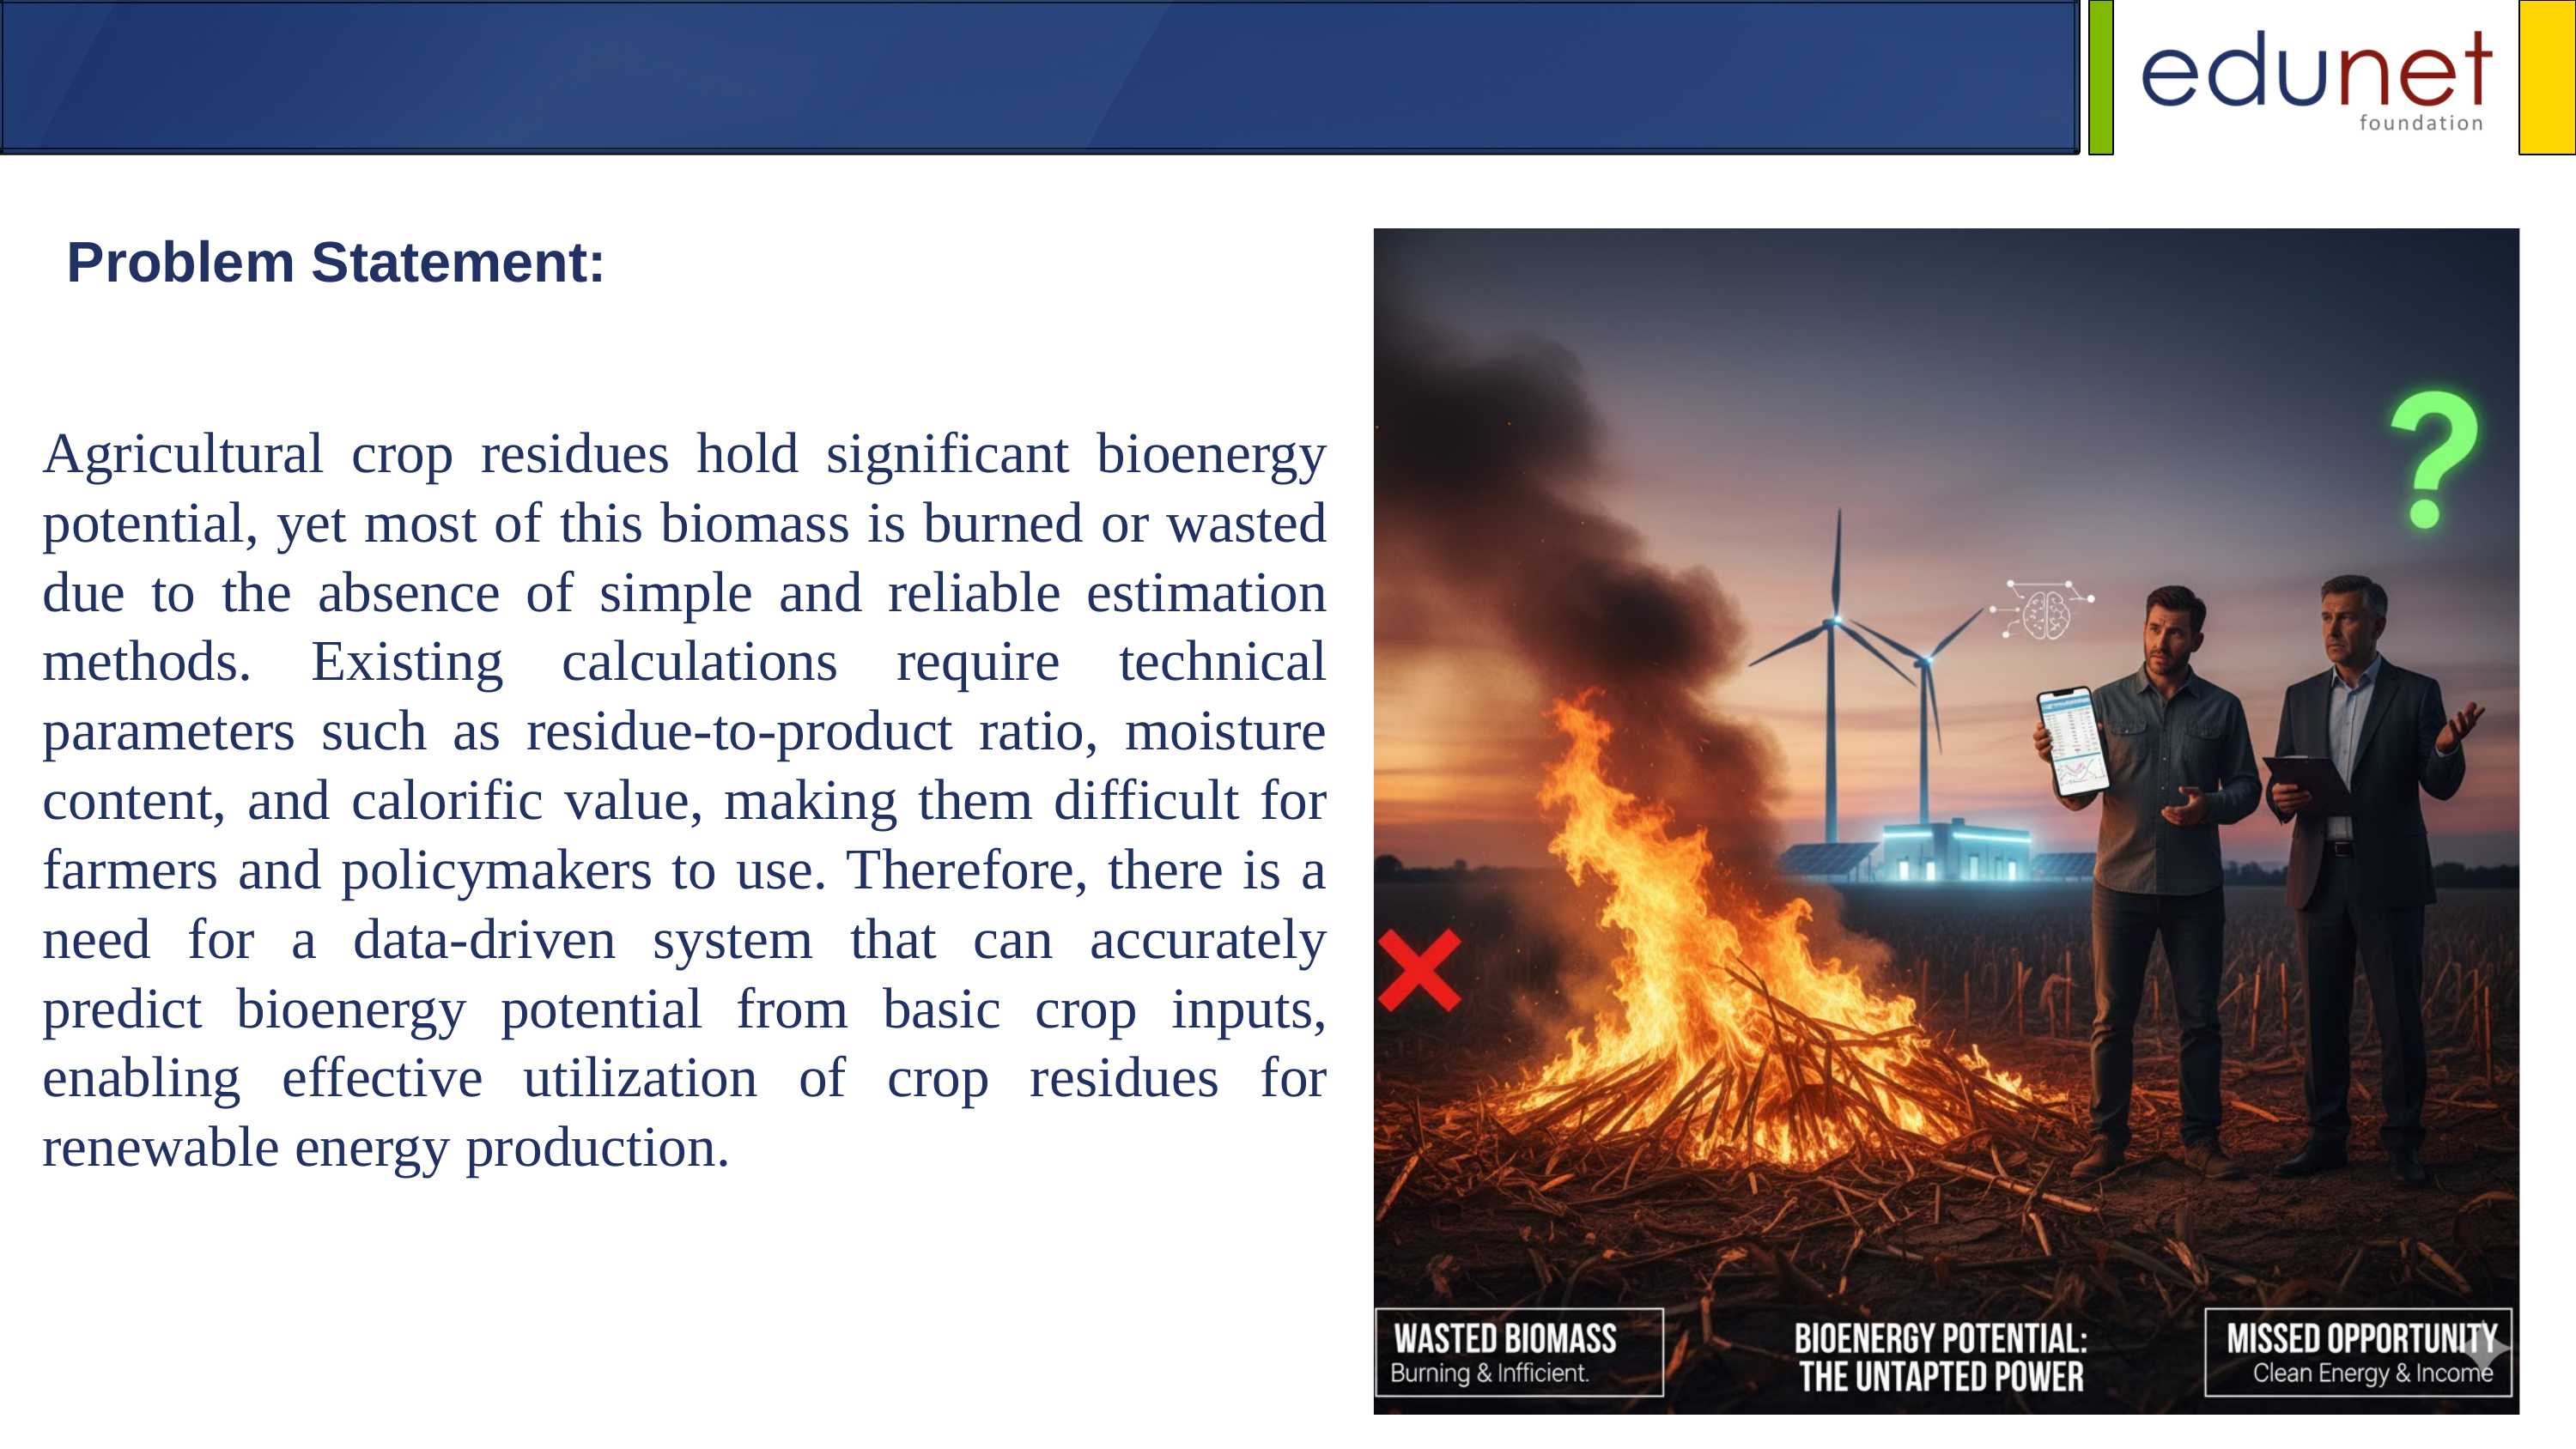

Problem Statement:

Agricultural crop residues hold significant bioenergy potential, yet most of this biomass is burned or wasted due to the absence of simple and reliable estimation methods. Existing calculations require technical parameters such as residue-to-product ratio, moisture content, and calorific value, making them difficult for farmers and policymakers to use. Therefore, there is a need for a data-driven system that can accurately predict bioenergy potential from basic crop inputs, enabling effective utilization of crop residues for renewable energy production.